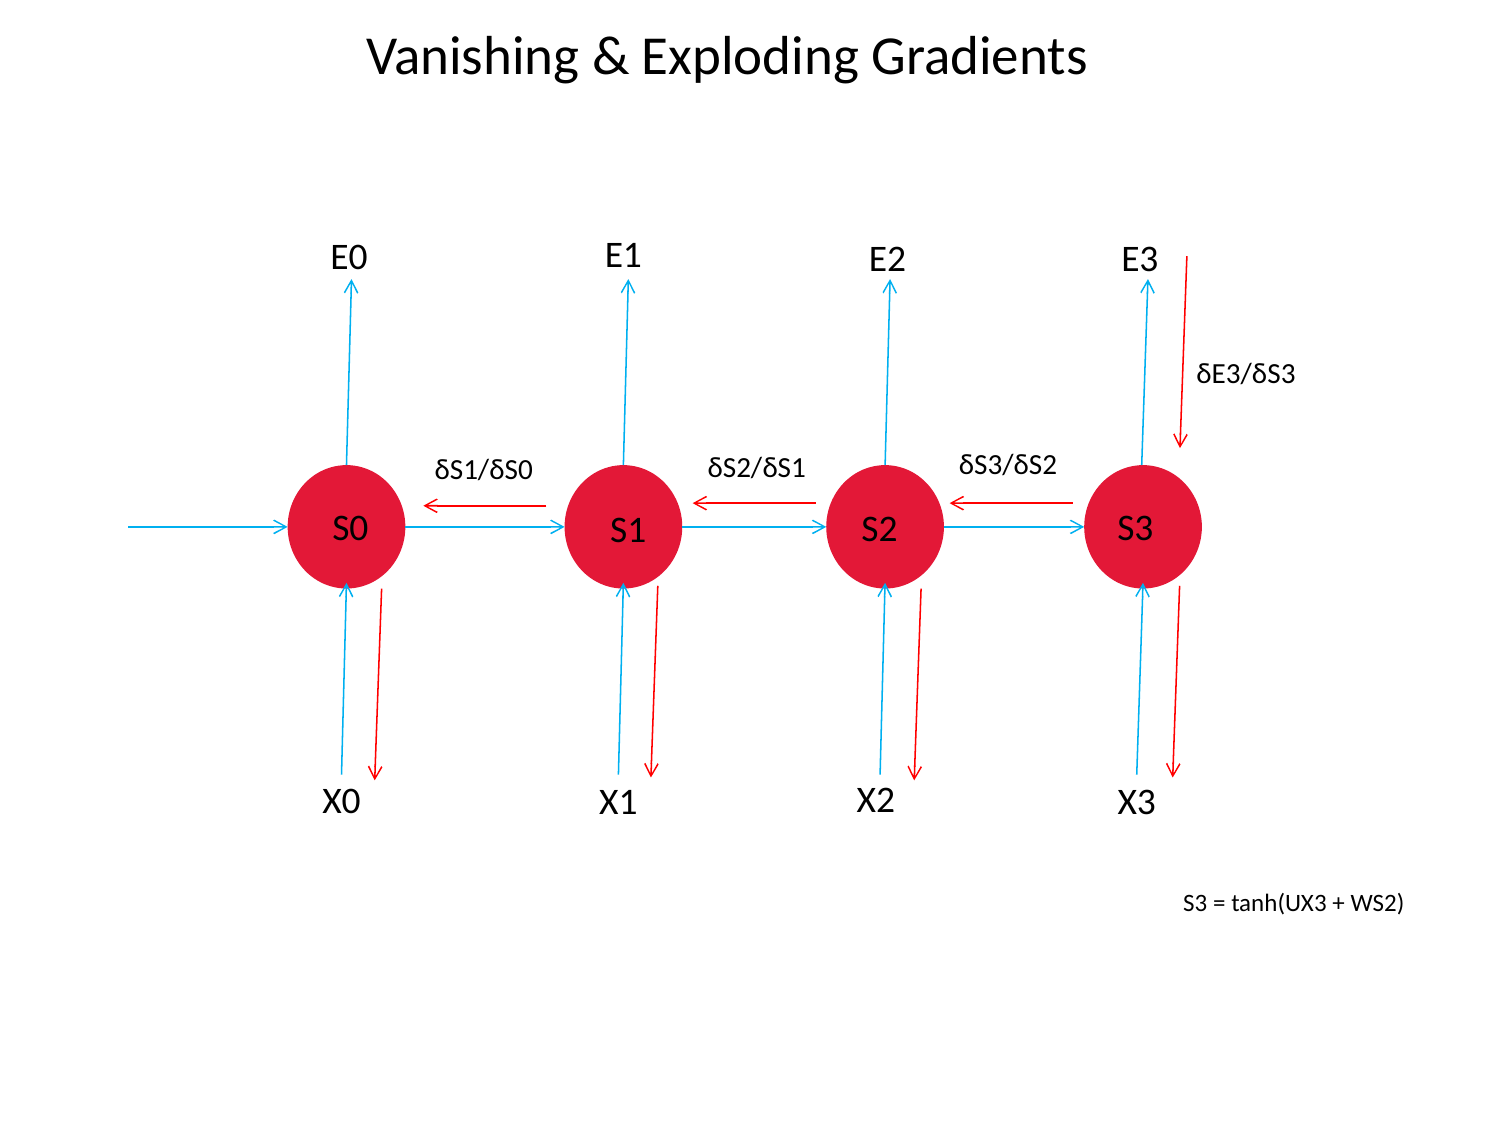

Vanishing & Exploding Gradients
E1
E0
E2
E3
δE3/δS3
δS3/δS2
δS2/δS1
δS1/δS0

S3
S0
S2
S1
X2
X0
X1
X3
S3 = tanh(UX3 + WS2)